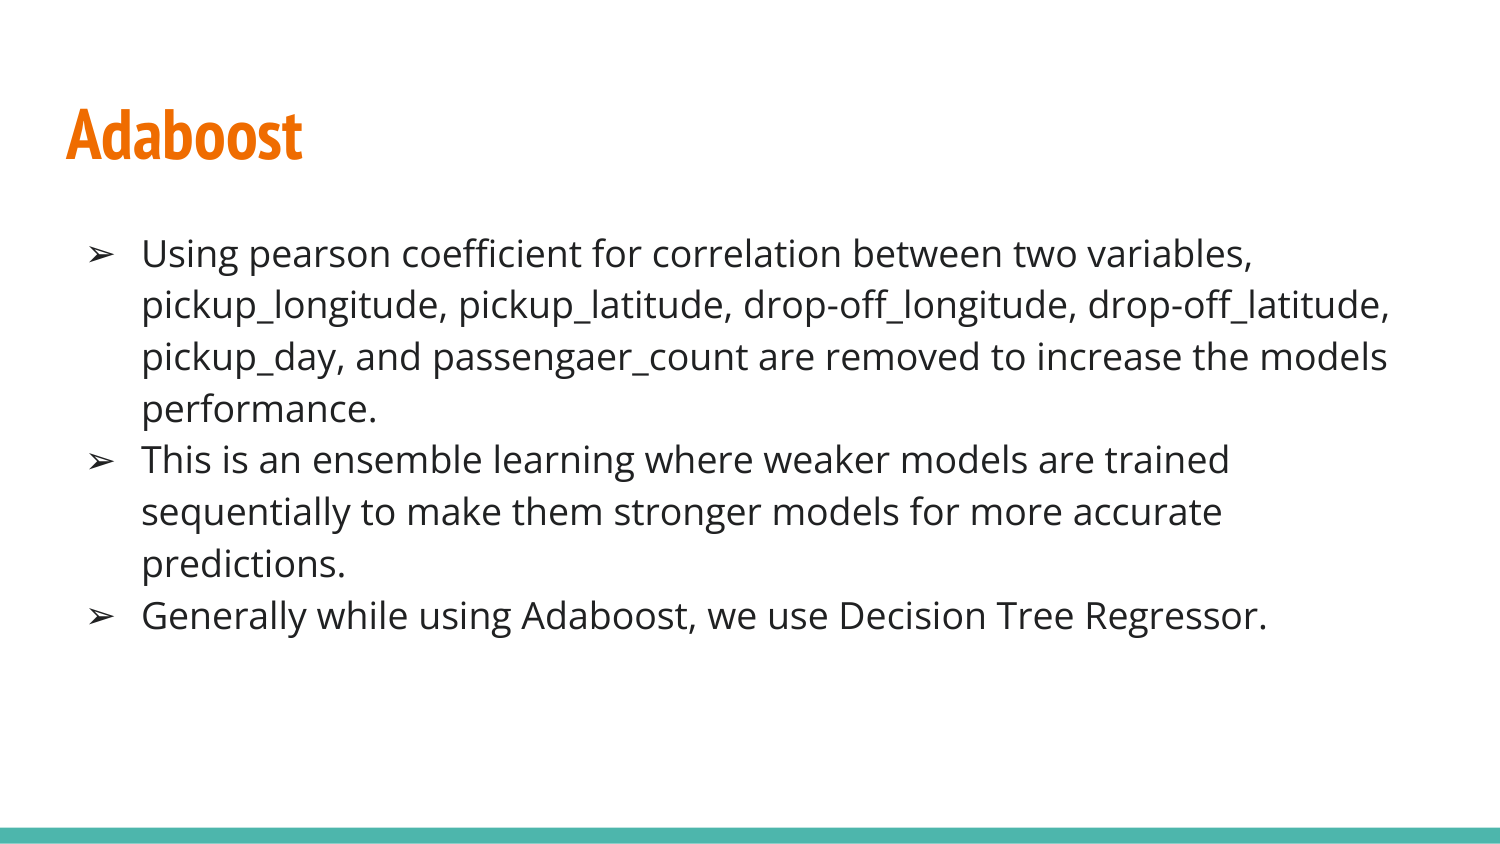

# Adaboost
Using pearson coefficient for correlation between two variables, pickup_longitude, pickup_latitude, drop-off_longitude, drop-off_latitude, pickup_day, and passengaer_count are removed to increase the models performance.
This is an ensemble learning where weaker models are trained sequentially to make them stronger models for more accurate predictions.
Generally while using Adaboost, we use Decision Tree Regressor.